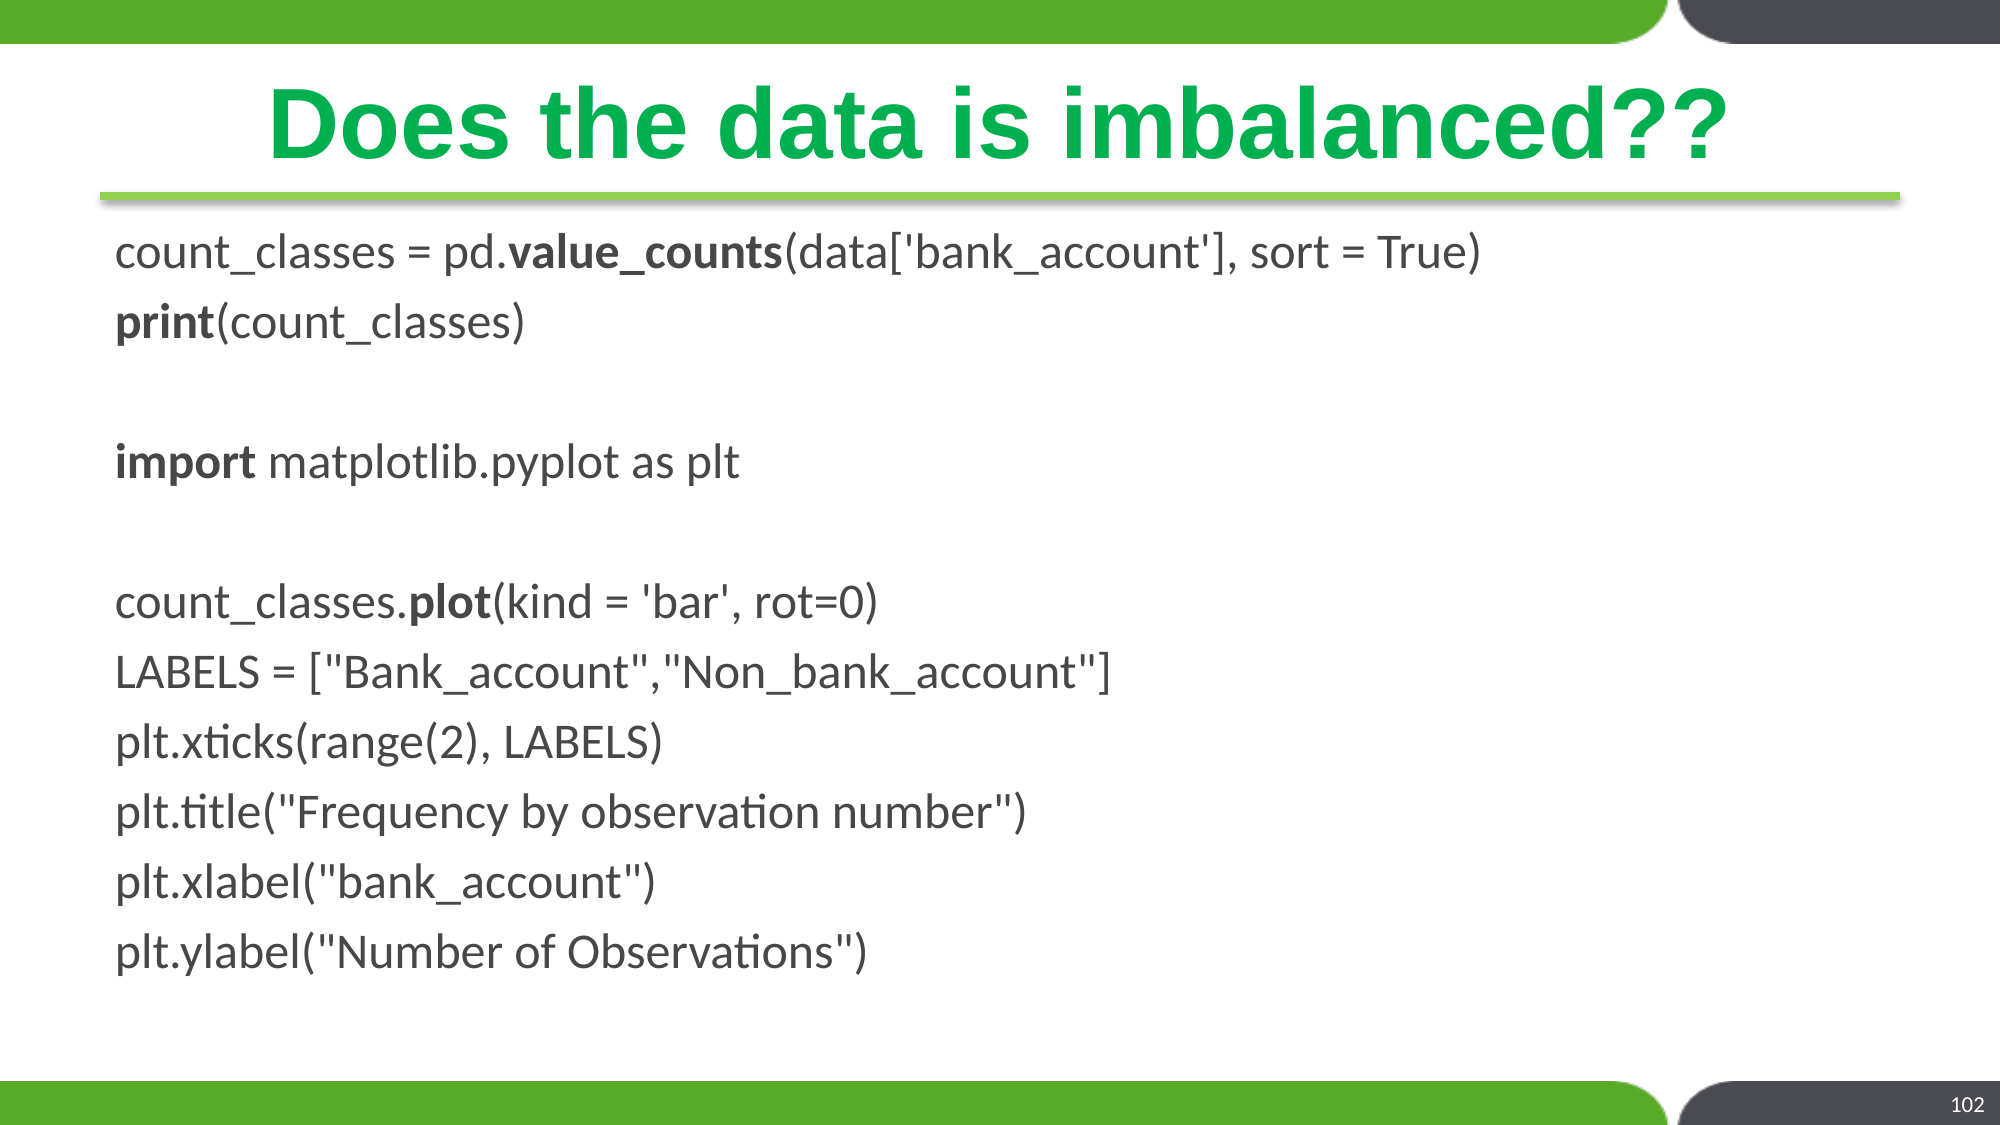

# Does the data is imbalanced??
count_classes = pd.value_counts(data['bank_account'], sort = True)
print(count_classes)

import matplotlib.pyplot as plt

count_classes.plot(kind = 'bar', rot=0)
LABELS = ["Bank_account","Non_bank_account"]
plt.xticks(range(2), LABELS)
plt.title("Frequency by observation number")
plt.xlabel("bank_account")
plt.ylabel("Number of Observations")

102